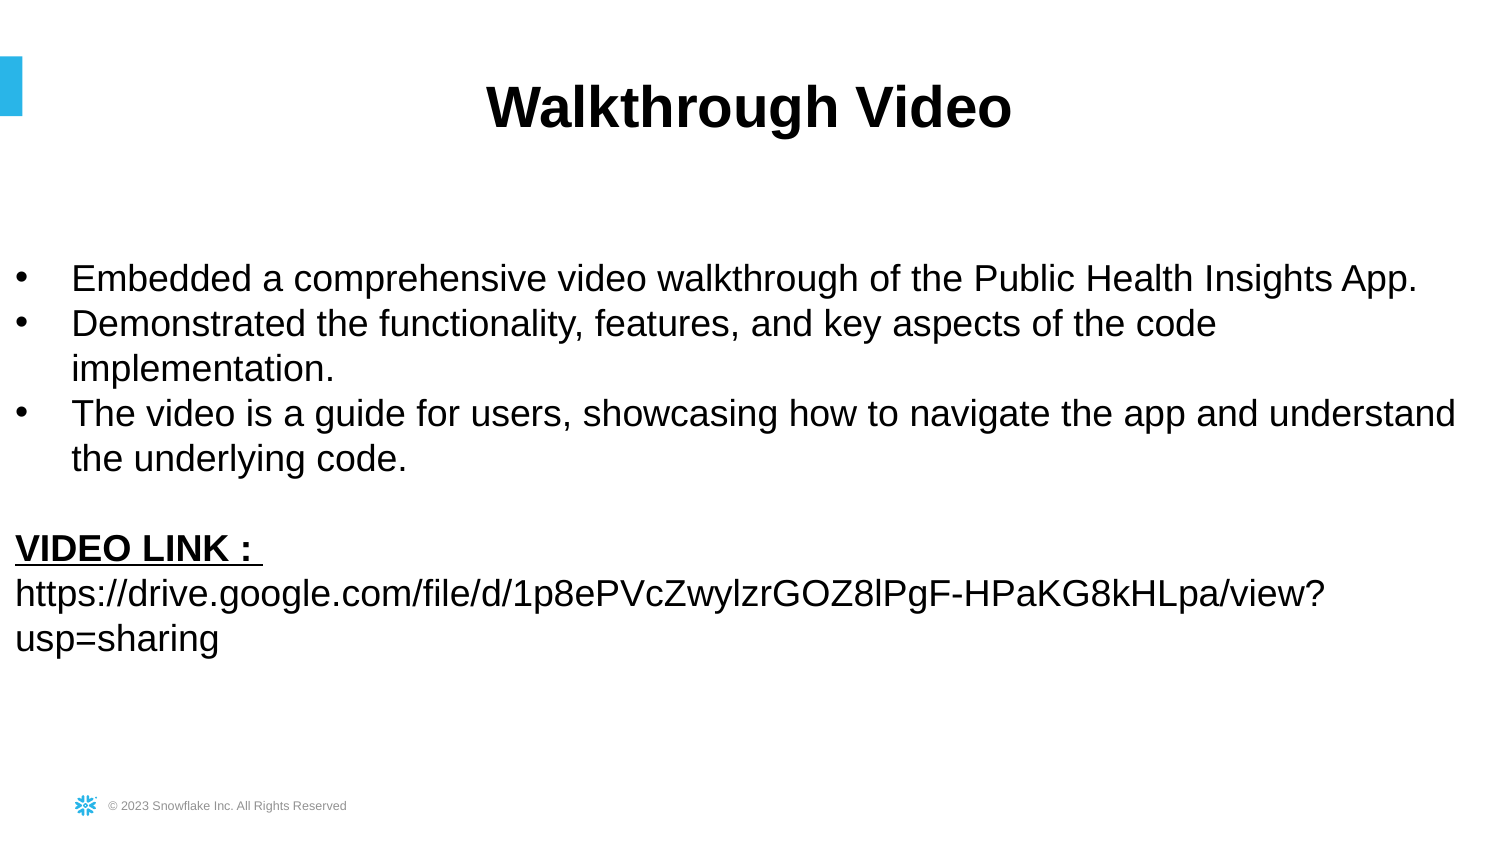

Walkthrough Video

Embedded a comprehensive video walkthrough of the Public Health Insights App.
Demonstrated the functionality, features, and key aspects of the code implementation.
The video is a guide for users, showcasing how to navigate the app and understand the underlying code.

VIDEO LINK :
https://drive.google.com/file/d/1p8ePVcZwylzrGOZ8lPgF-HPaKG8kHLpa/view?usp=sharing